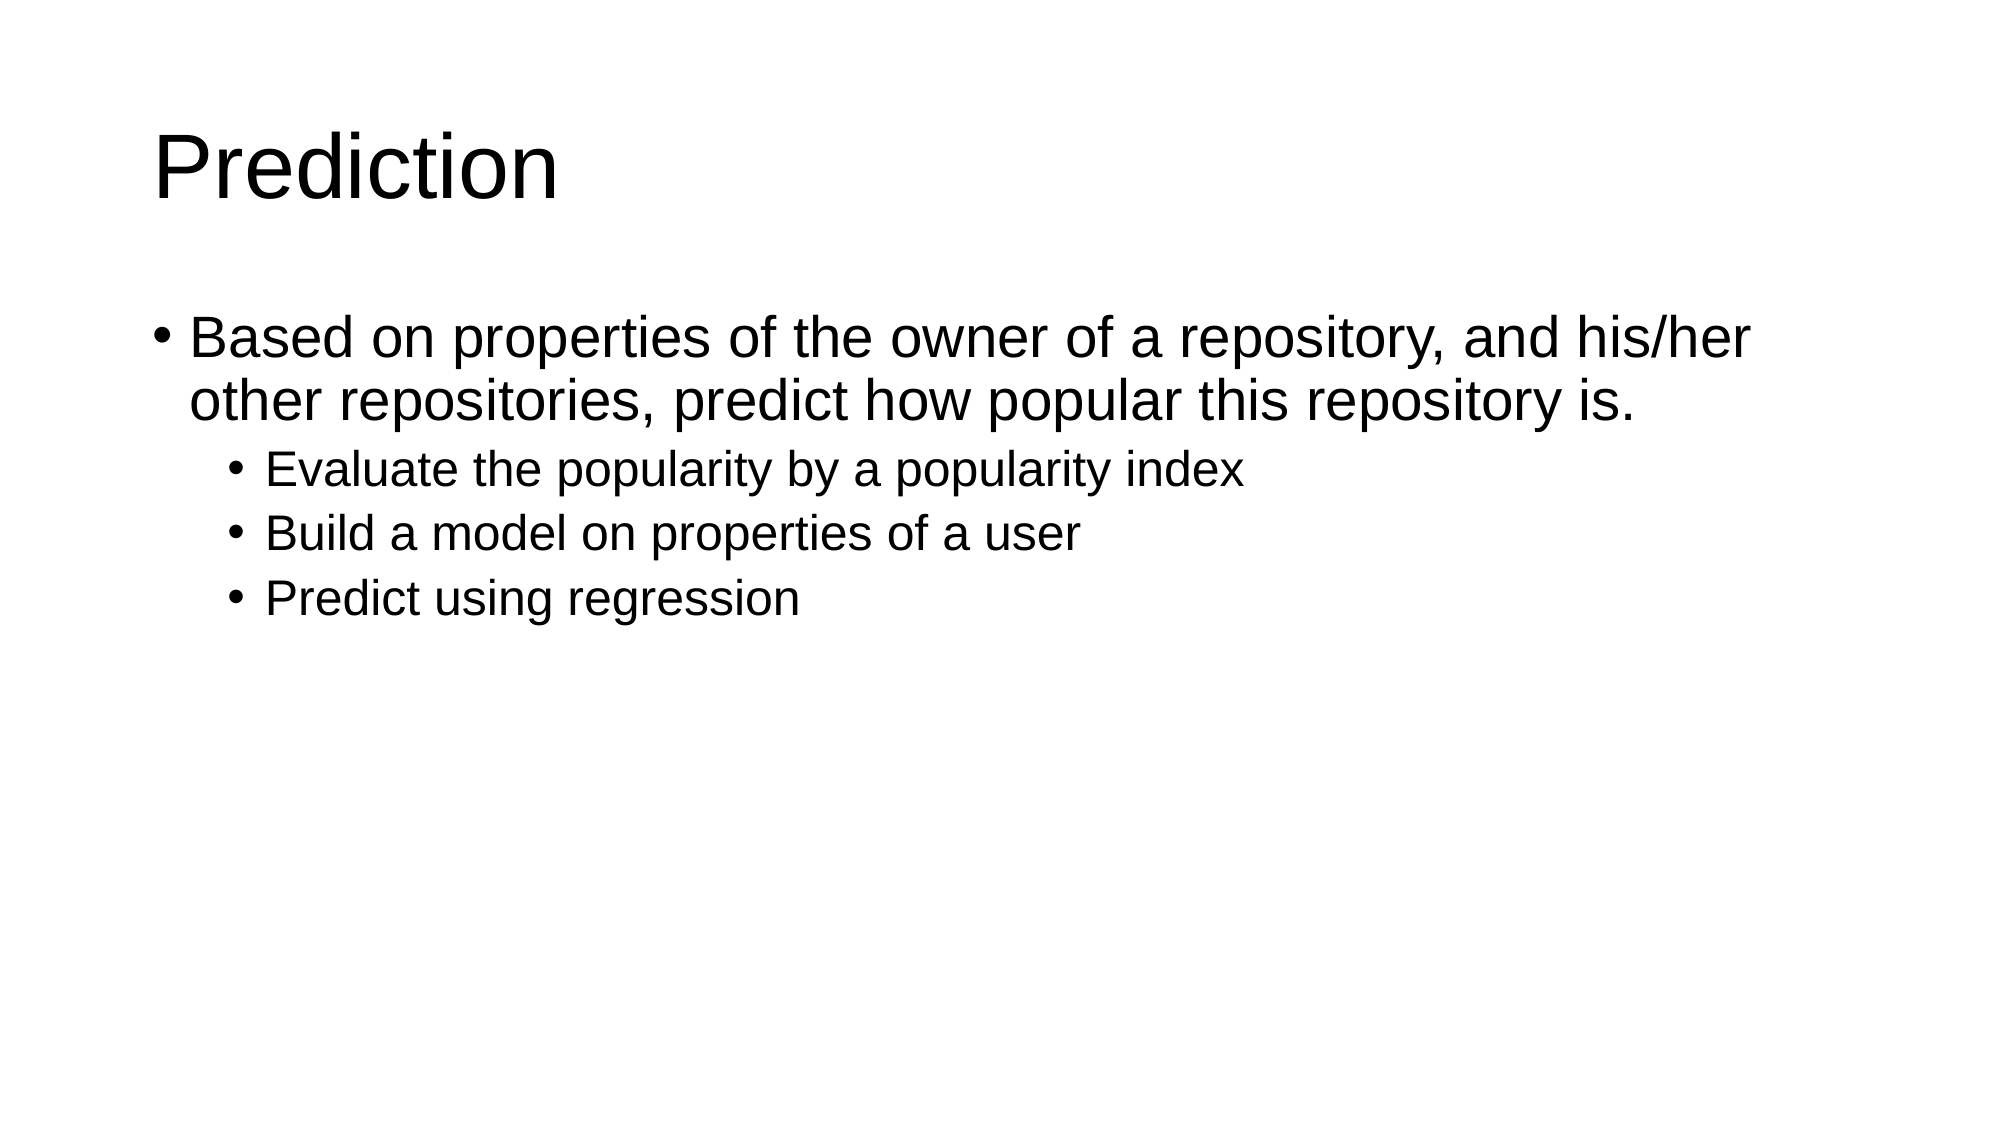

# Prediction
Based on properties of the owner of a repository, and his/her other repositories, predict how popular this repository is.
Evaluate the popularity by a popularity index
Build a model on properties of a user
Predict using regression